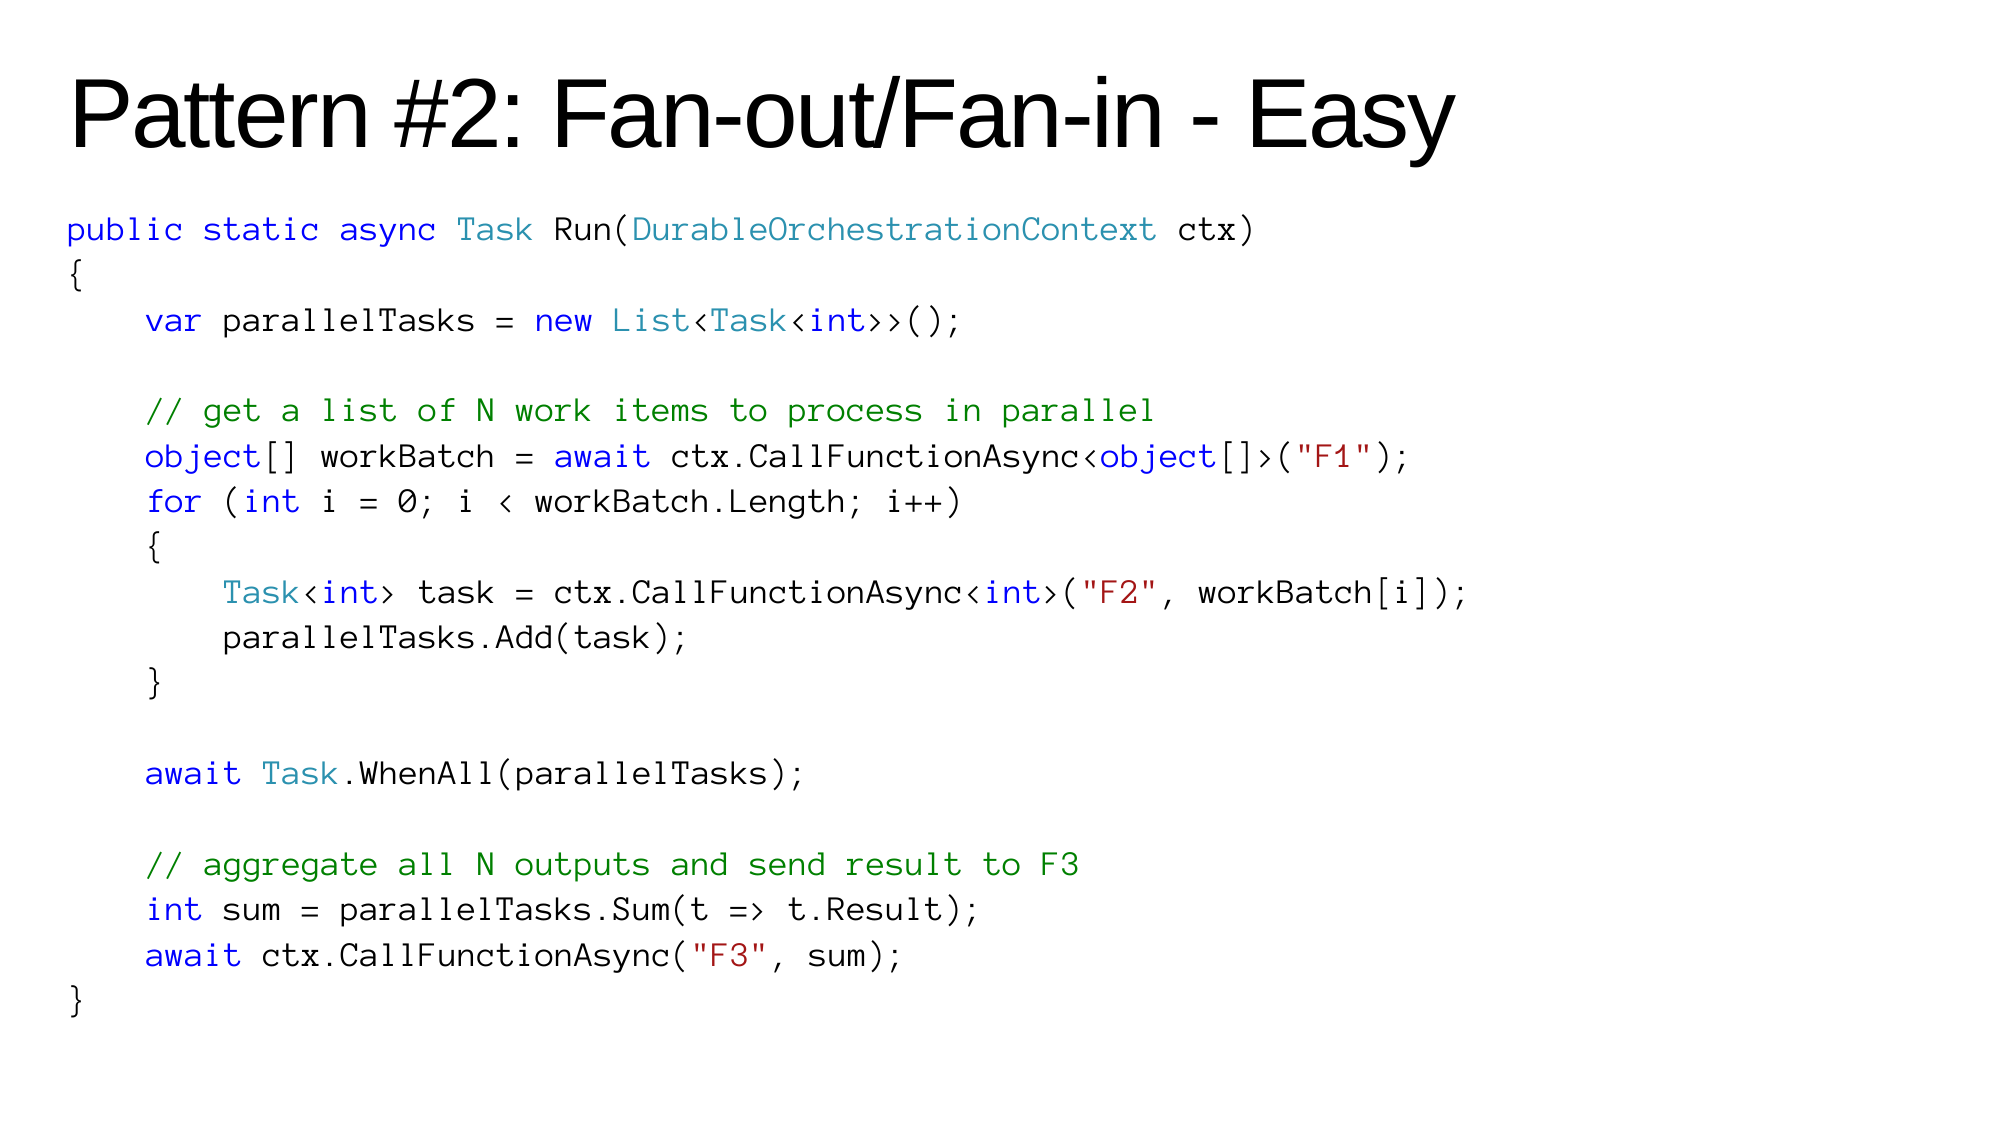

# Pattern #2: Fan-out/Fan-in - Easy
public static async Task Run(DurableOrchestrationContext ctx)
{
    var parallelTasks = new List<Task<int>>();

    // get a list of N work items to process in parallel
    object[] workBatch = await ctx.CallFunctionAsync<object[]>("F1");
    for (int i = 0; i < workBatch.Length; i++)
    {
        Task<int> task = ctx.CallFunctionAsync<int>("F2", workBatch[i]);
        parallelTasks.Add(task);
    }

    await Task.WhenAll(parallelTasks);

    // aggregate all N outputs and send result to F3
    int sum = parallelTasks.Sum(t => t.Result);
    await ctx.CallFunctionAsync("F3", sum);
}